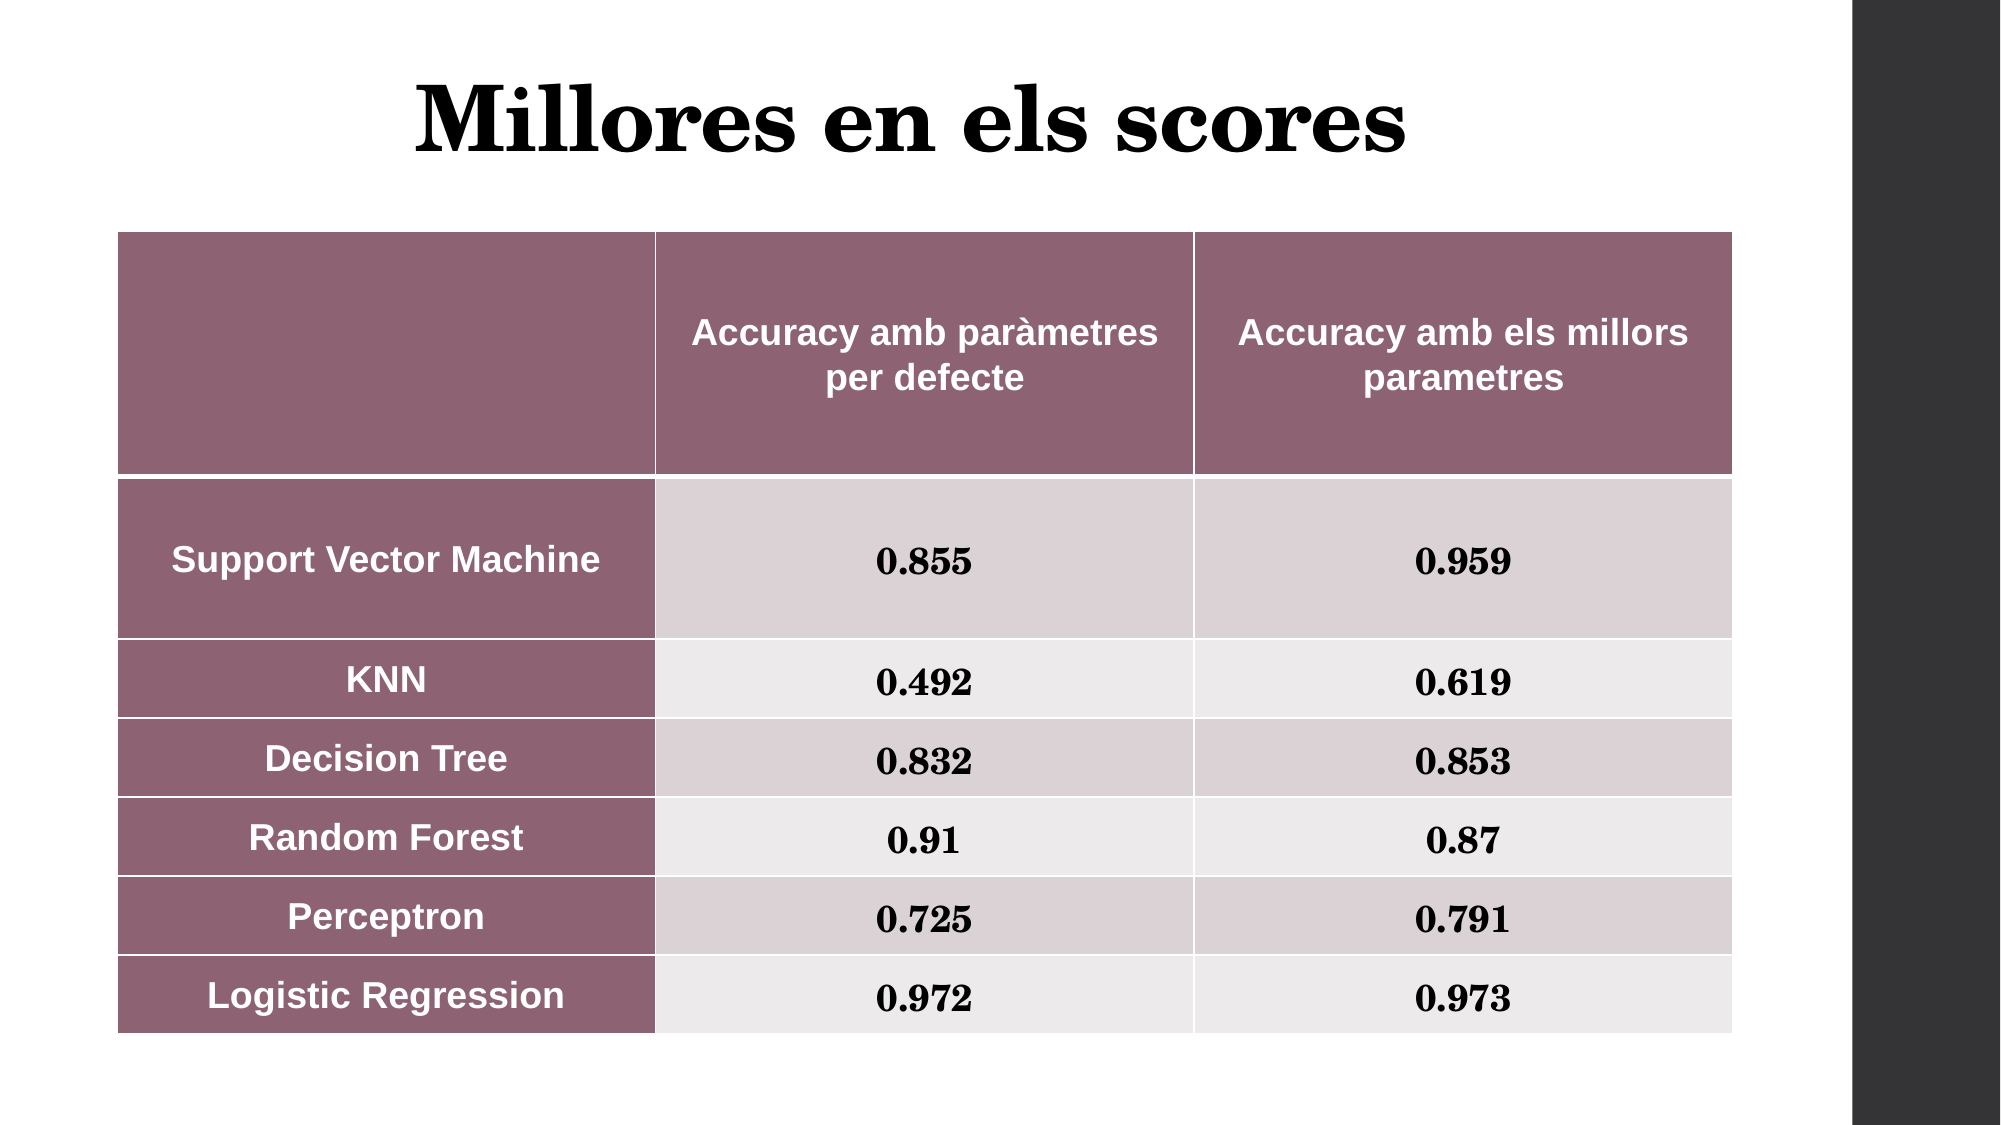

# Millores en els scores
|  | Accuracy amb paràmetres per defecte | Accuracy amb els millors parametres |
| --- | --- | --- |
| Support Vector Machine | 0.855 | 0.959 |
| KNN | 0.492 | 0.619 |
| Decision Tree | 0.832 | 0.853 |
| Random Forest | 0.91 | 0.87 |
| Perceptron | 0.725 | 0.791 |
| Logistic Regression | 0.972 | 0.973 |